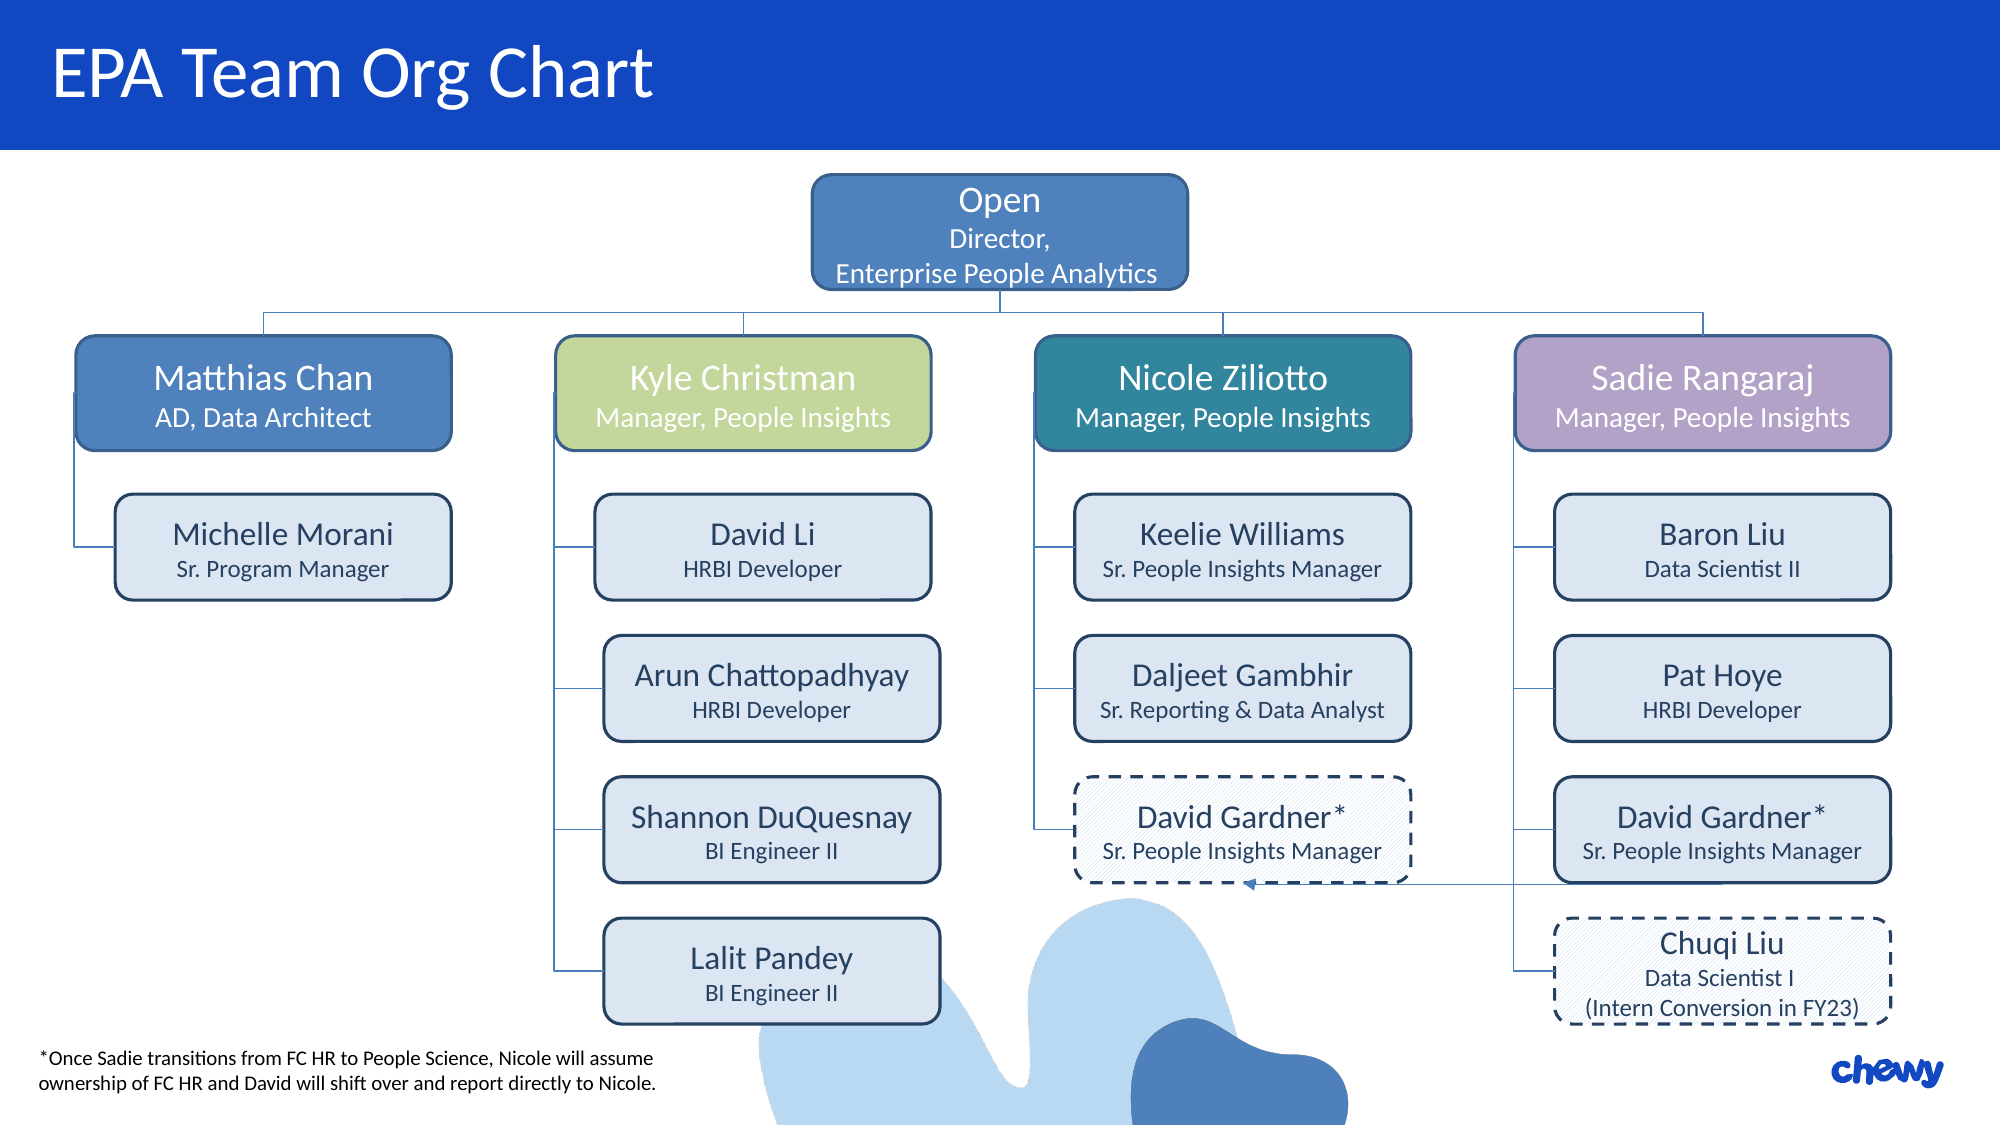

EPA Team Org Chart
Open
 Director,
Enterprise People Analytics
Matthias Chan
AD, Data Architect
Kyle Christman
Manager, People Insights
Nicole Ziliotto
Manager, People Insights
Sadie Rangaraj
Manager, People Insights
Michelle Morani
Sr. Program Manager
David Li
HRBI Developer
Keelie Williams
Sr. People Insights Manager
Baron Liu
Data Scientist II
Daljeet Gambhir
Sr. Reporting & Data Analyst
Arun Chattopadhyay
HRBI Developer
Pat Hoye
HRBI Developer
Shannon DuQuesnay
BI Engineer II
David Gardner*
Sr. People Insights Manager
David Gardner*
Sr. People Insights Manager
Lalit Pandey
BI Engineer II
Chuqi Liu
Data Scientist I
(Intern Conversion in FY23)
*Once Sadie transitions from FC HR to People Science, Nicole will assume ownership of FC HR and David will shift over and report directly to Nicole.